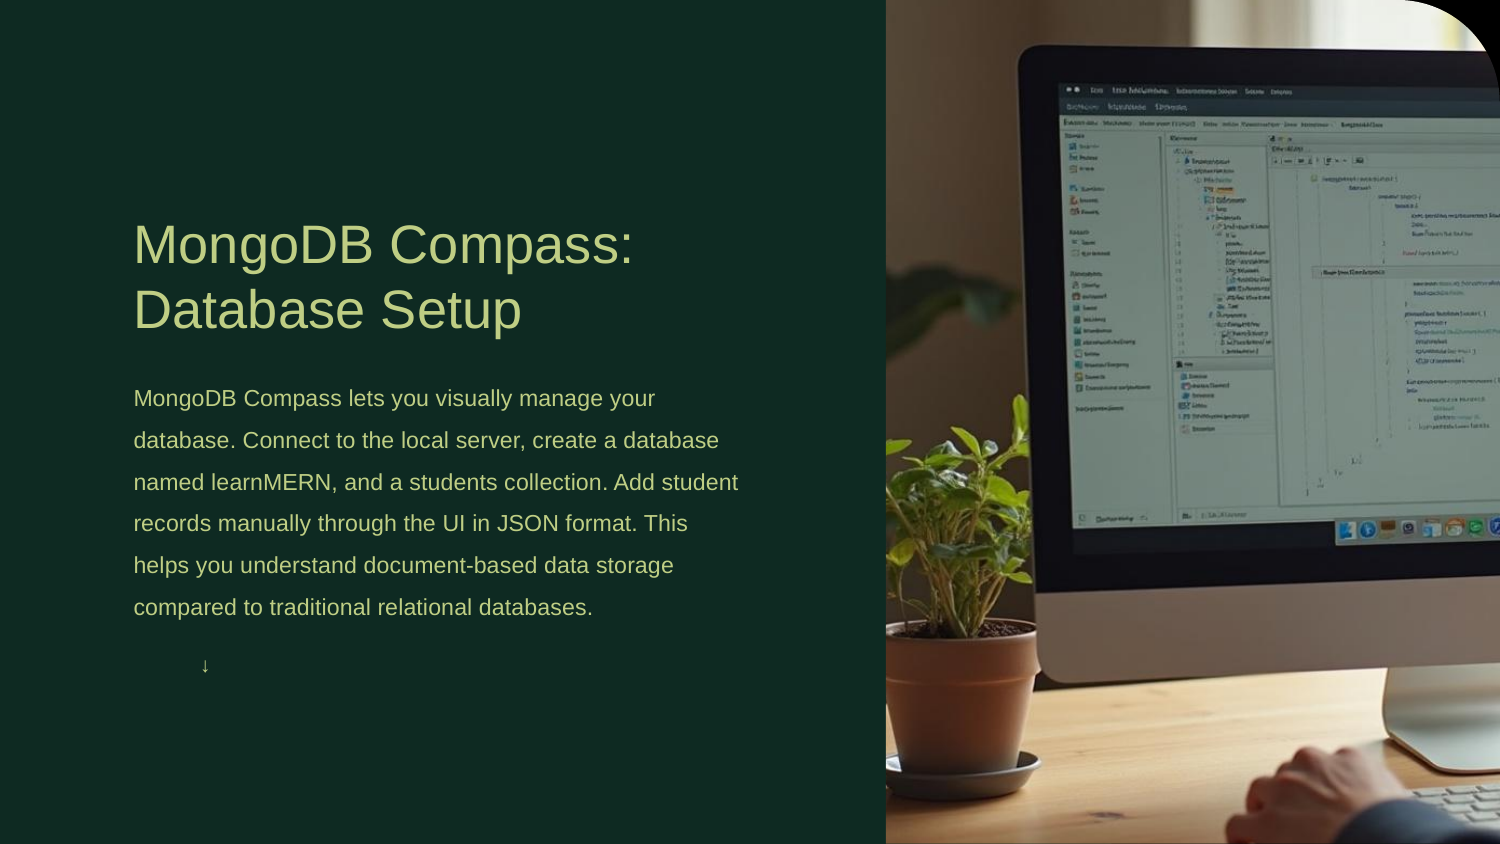

# MongoDB Compass: Database Setup
MongoDB Compass lets you visually manage your database. Connect to the local server, create a database named learnMERN, and a students collection. Add student records manually through the UI in JSON format. This helps you understand document-based data storage compared to traditional relational databases.
↓